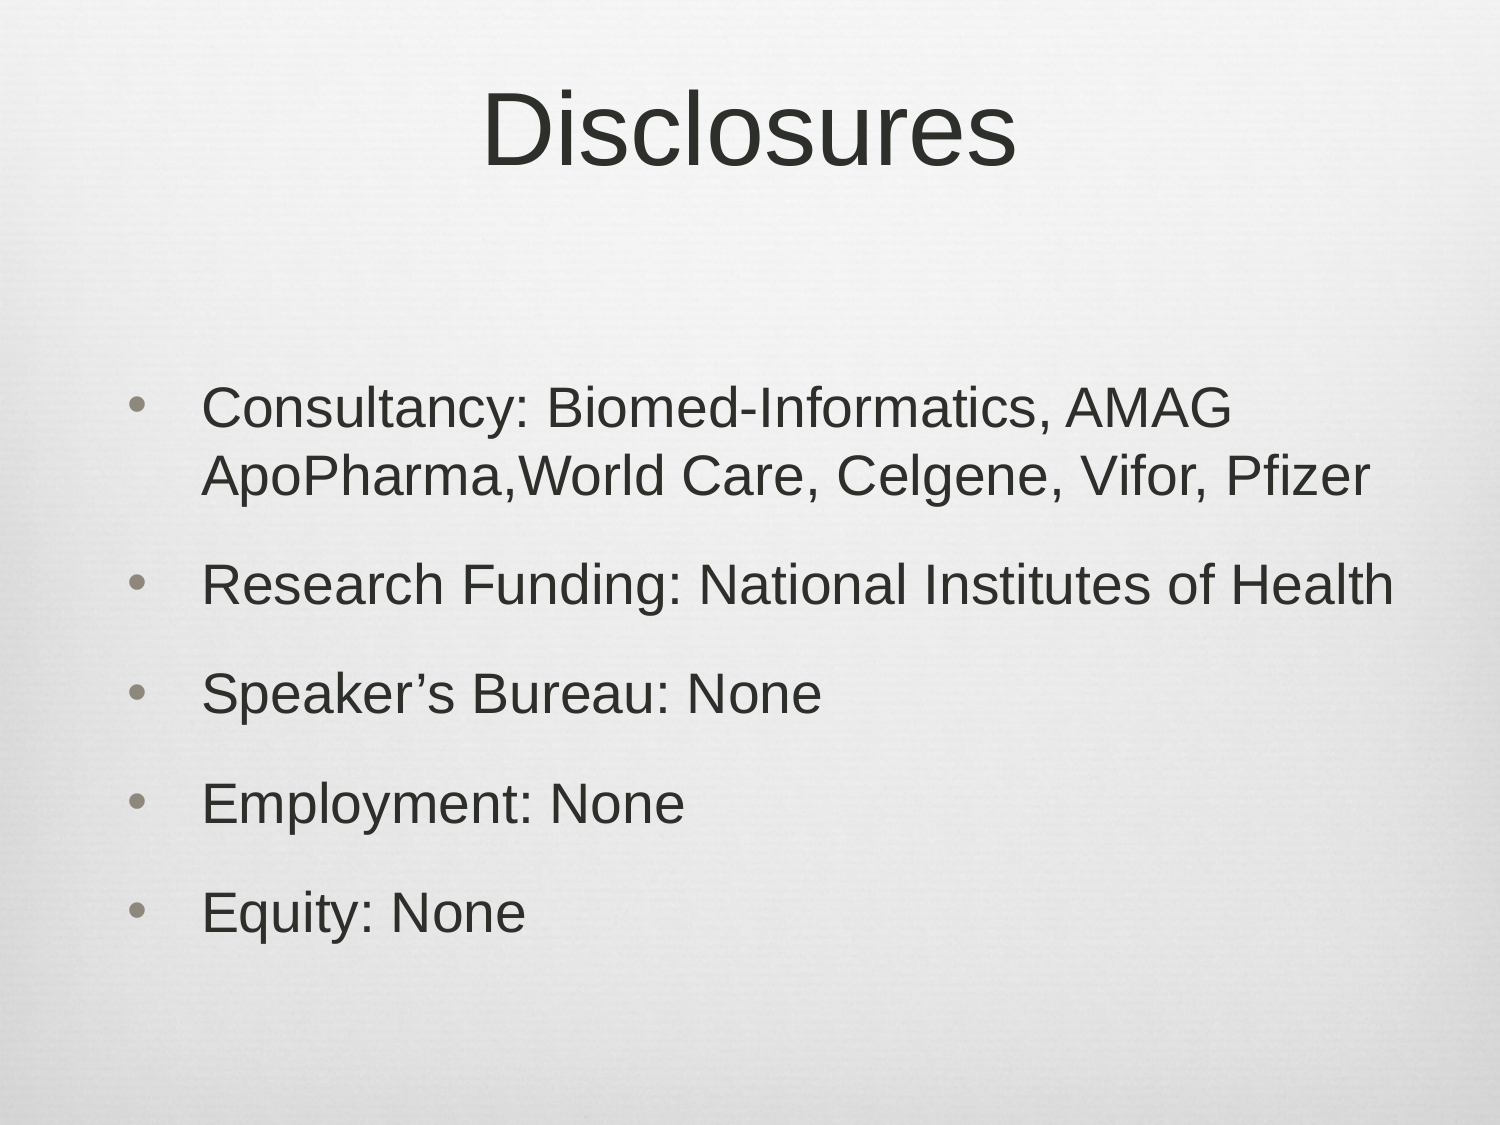

# Disclosures
Consultancy: Biomed-Informatics, AMAG ApoPharma,World Care, Celgene, Vifor, Pfizer
Research Funding: National Institutes of Health
Speaker’s Bureau: None
Employment: None
Equity: None